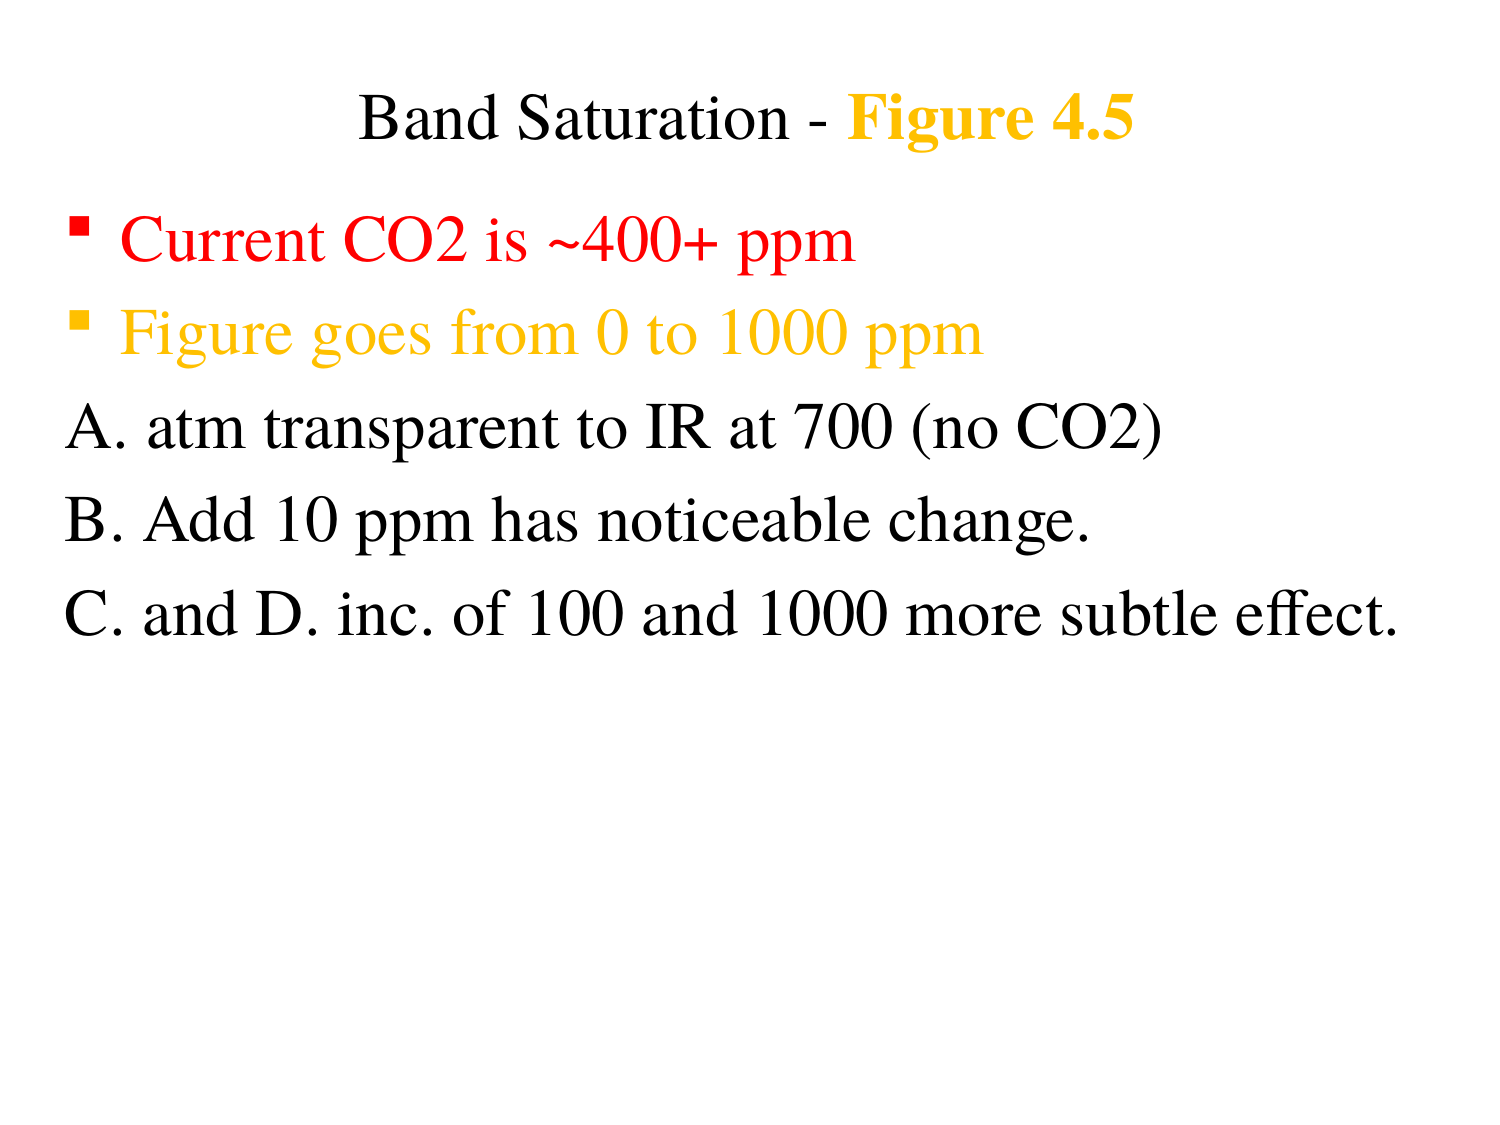

# Band Saturation - Figure 4.5
Current CO2 is ~400+ ppm
Figure goes from 0 to 1000 ppm
A. atm transparent to IR at 700 (no CO2)
B. Add 10 ppm has noticeable change.
C. and D. inc. of 100 and 1000 more subtle effect.